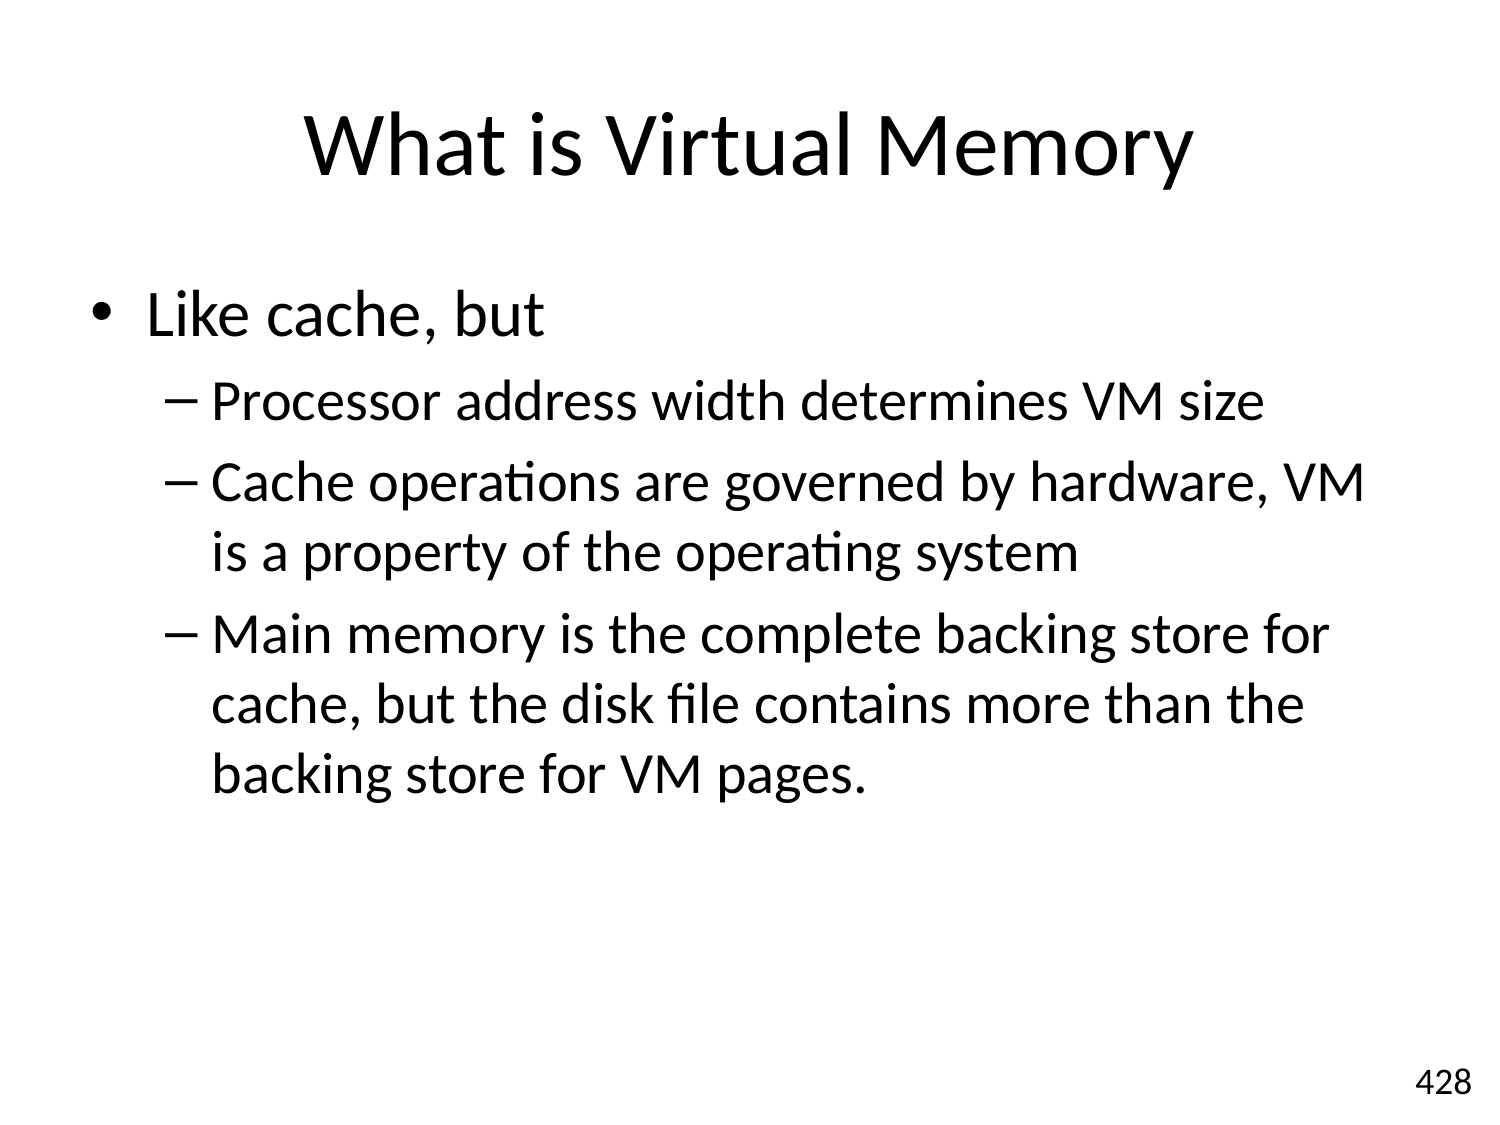

# What is Virtual Memory
Like cache, but
Processor address width determines VM size
Cache operations are governed by hardware, VM is a property of the operating system
Main memory is the complete backing store for cache, but the disk file contains more than the backing store for VM pages.
428